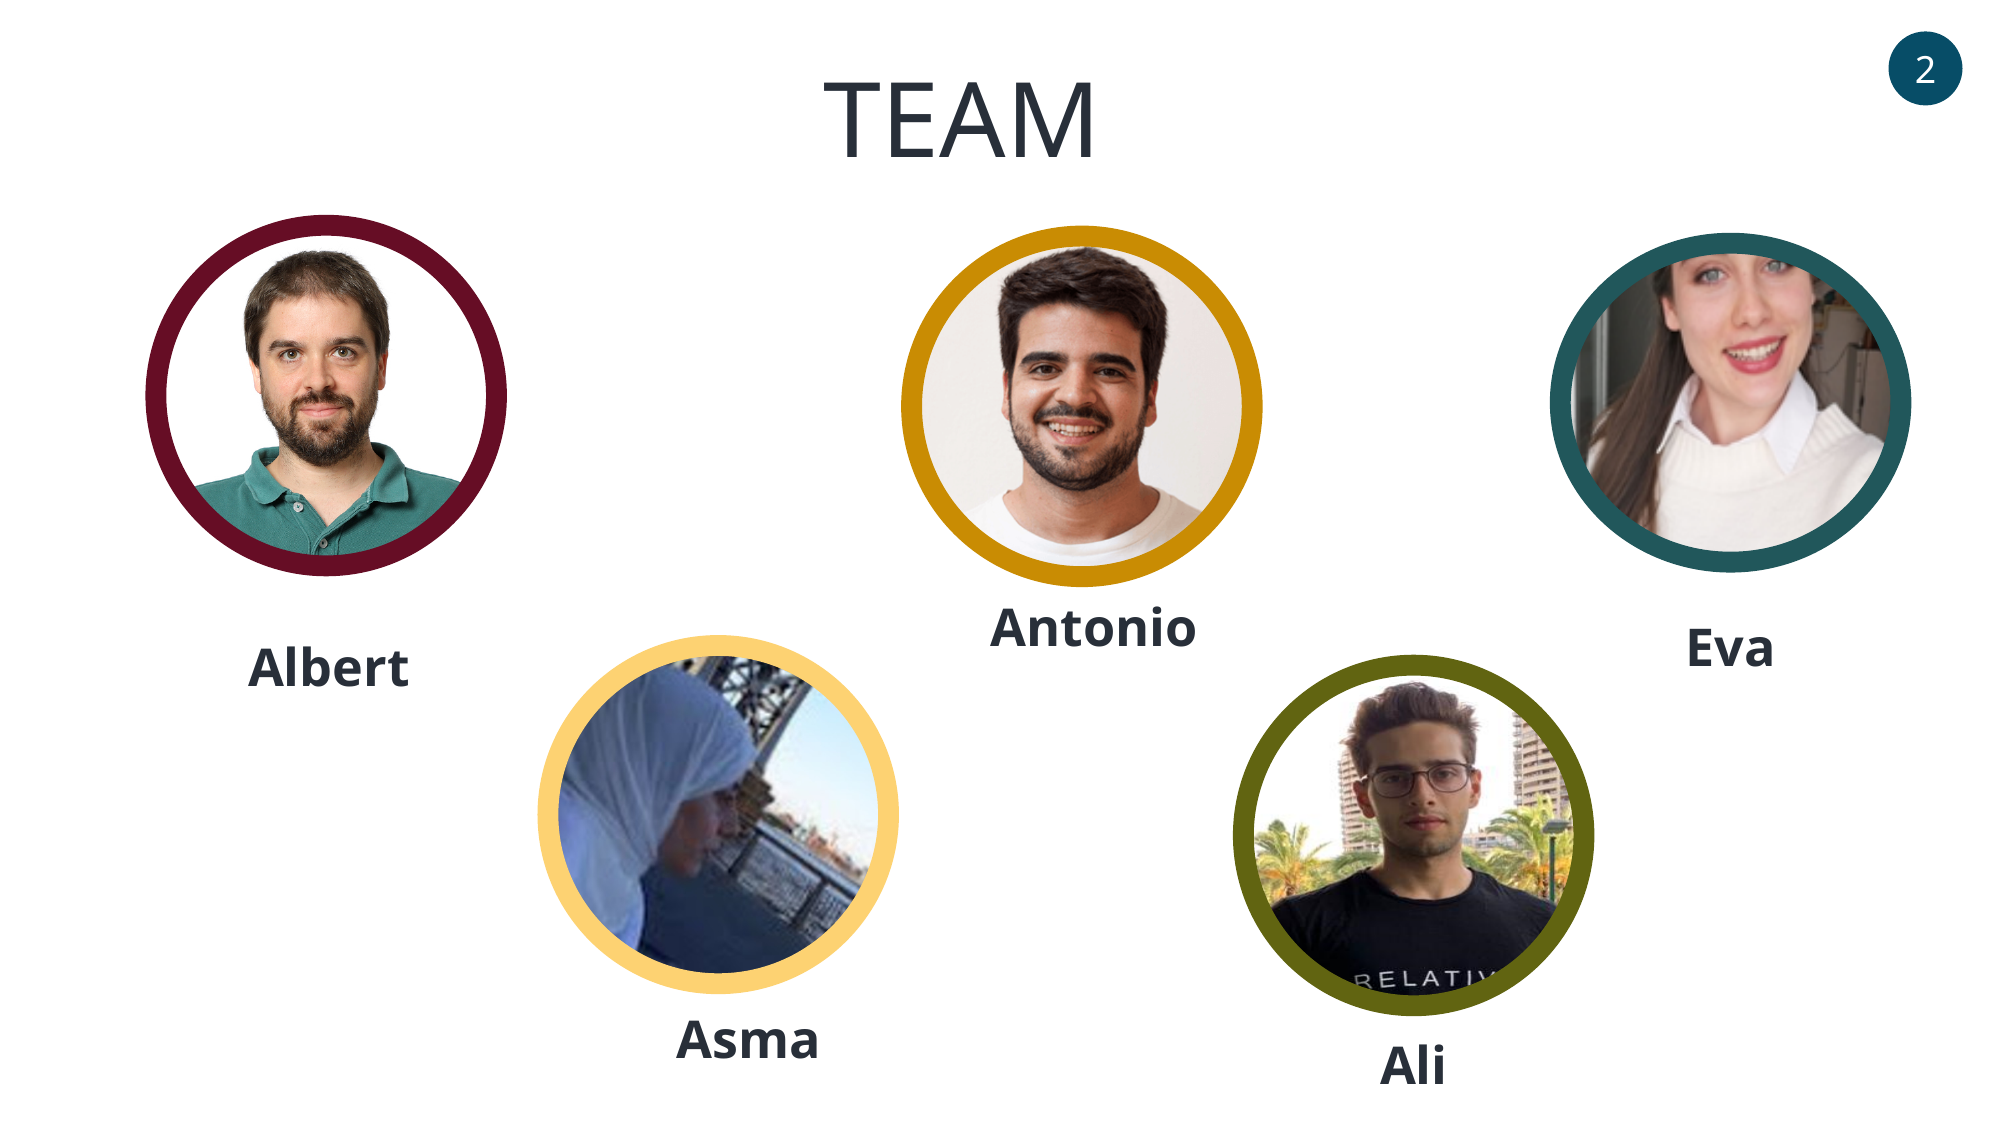

2
TEAM

Antonio
Eva
Albert

Asma
Ali